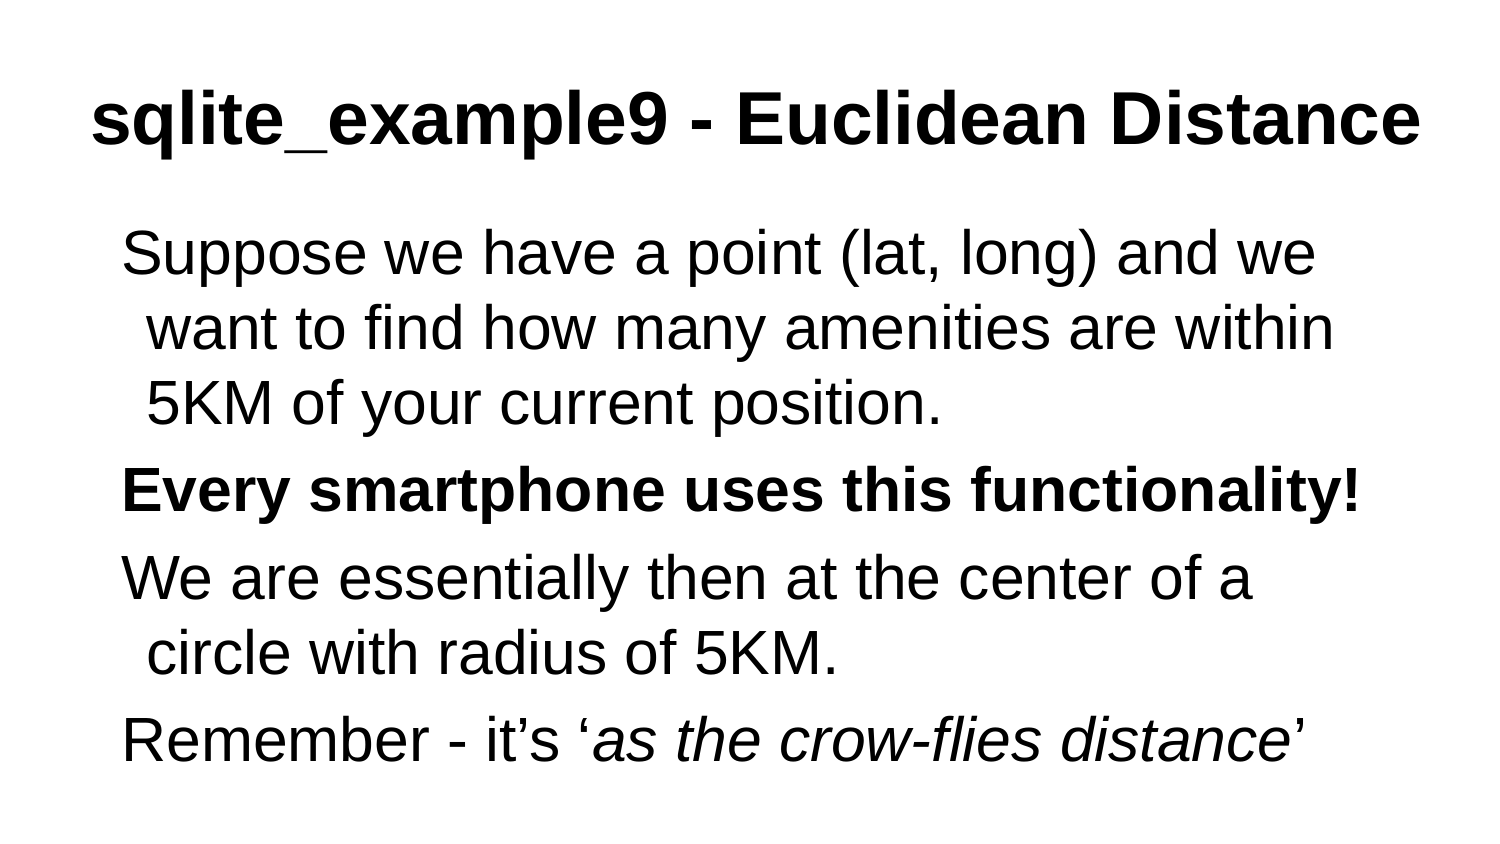

# sqlite_example9 - Euclidean Distance
Suppose we have a point (lat, long) and we want to find how many amenities are within 5KM of your current position.
Every smartphone uses this functionality!
We are essentially then at the center of a circle with radius of 5KM.
Remember - it’s ‘as the crow-flies distance’